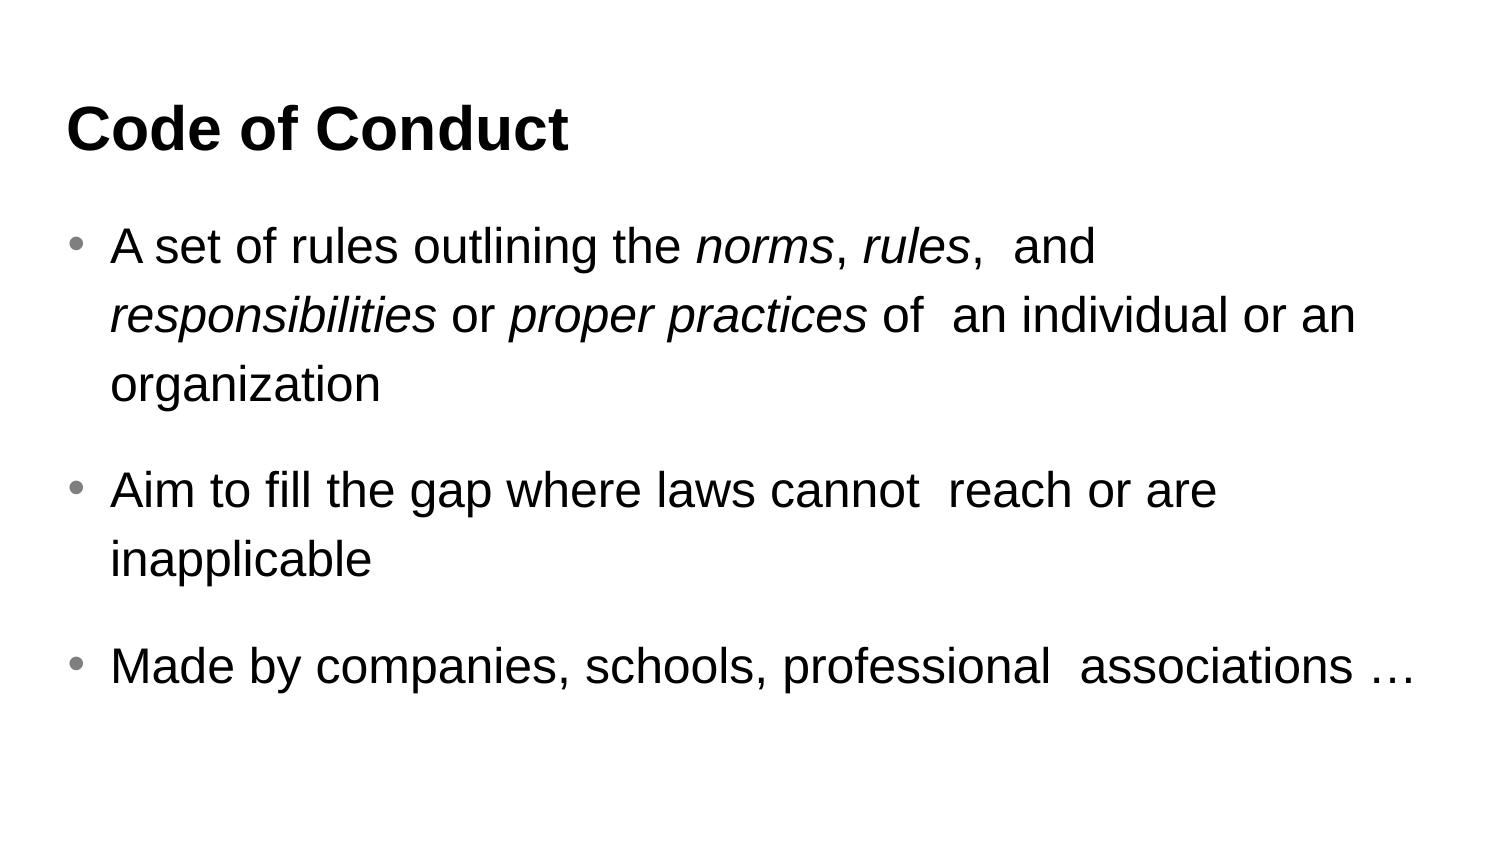

# Code of Conduct
A set of rules outlining the norms, rules,  and responsibilities or proper practices of  an individual or an organization
Aim to fill the gap where laws cannot  reach or are inapplicable
Made by companies, schools, professional  associations …

32